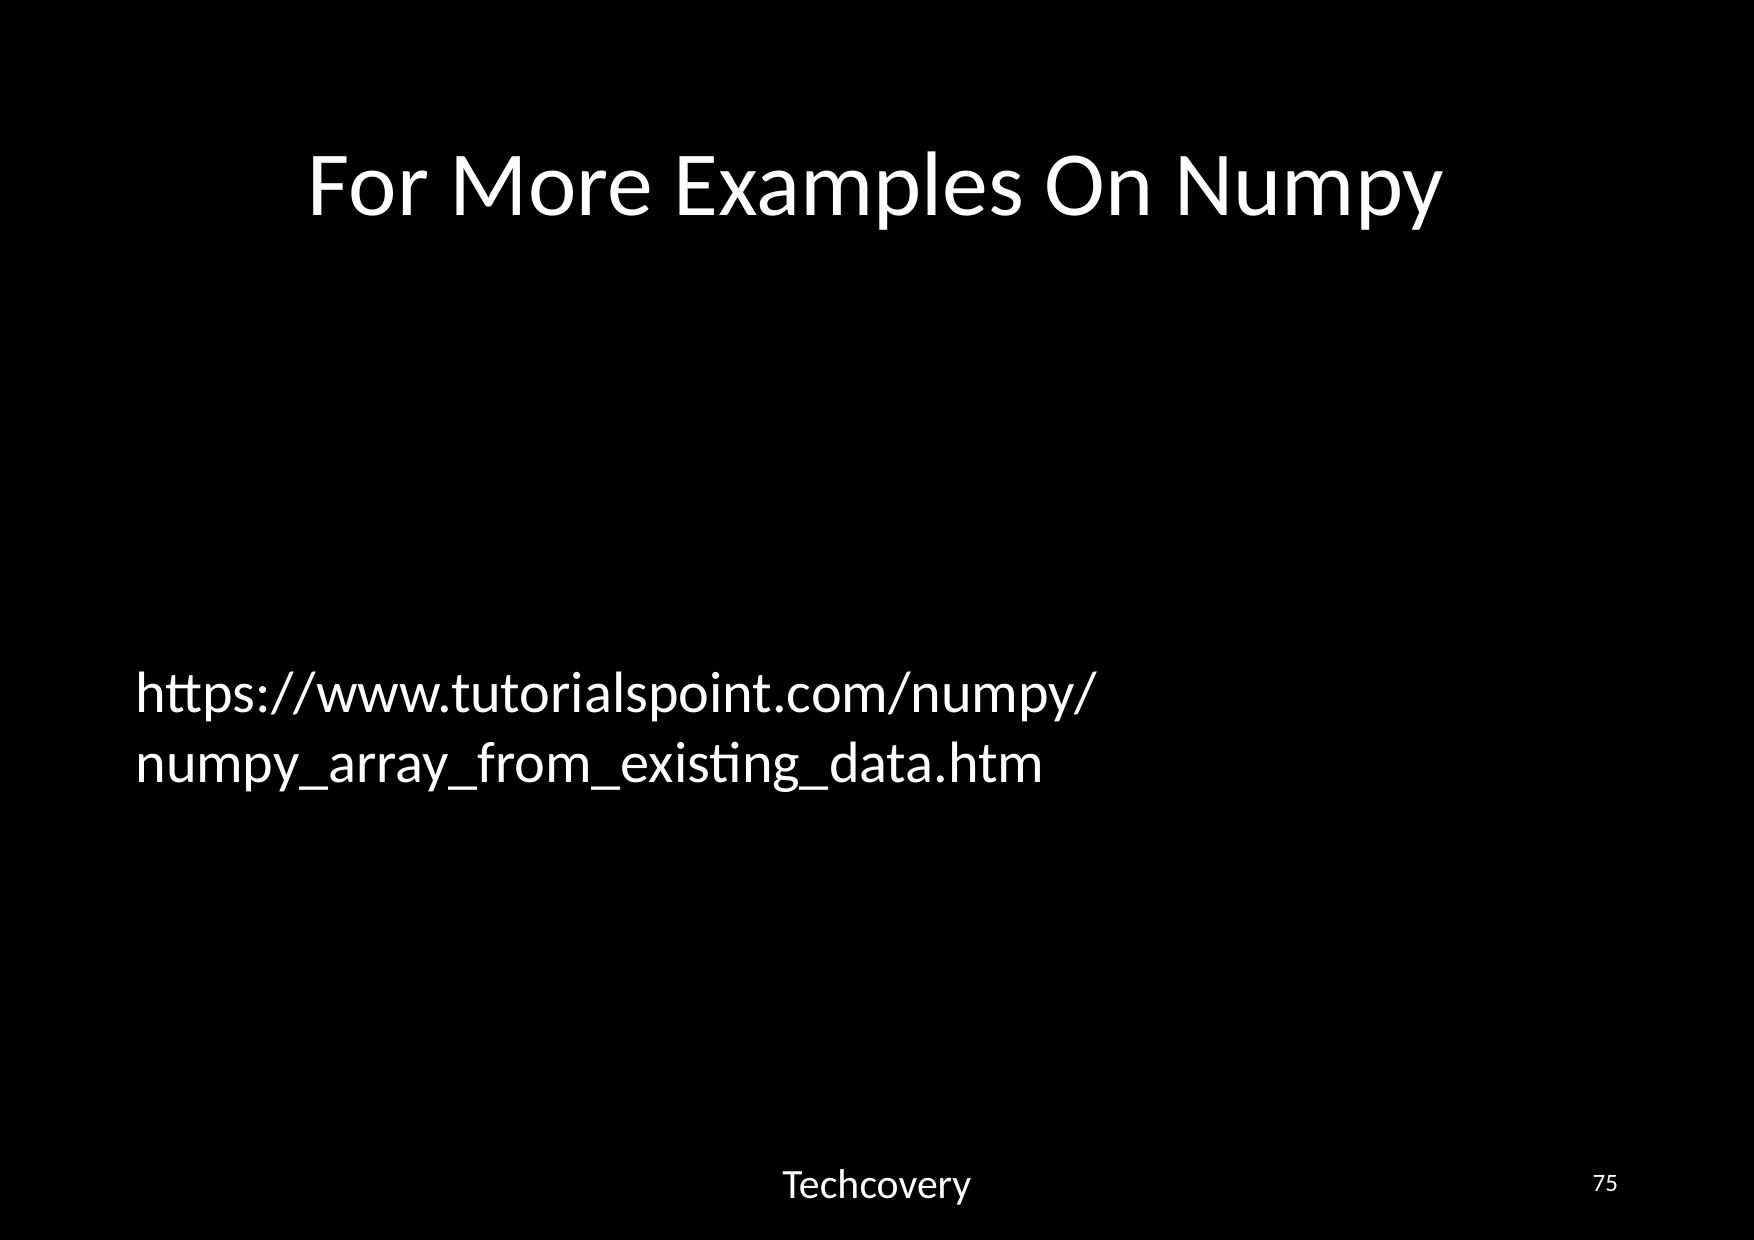

# For More Examples On Numpy
https://www.tutorialspoint.com/numpy/numpy_array_from_existing_data.htm
Techcovery
75